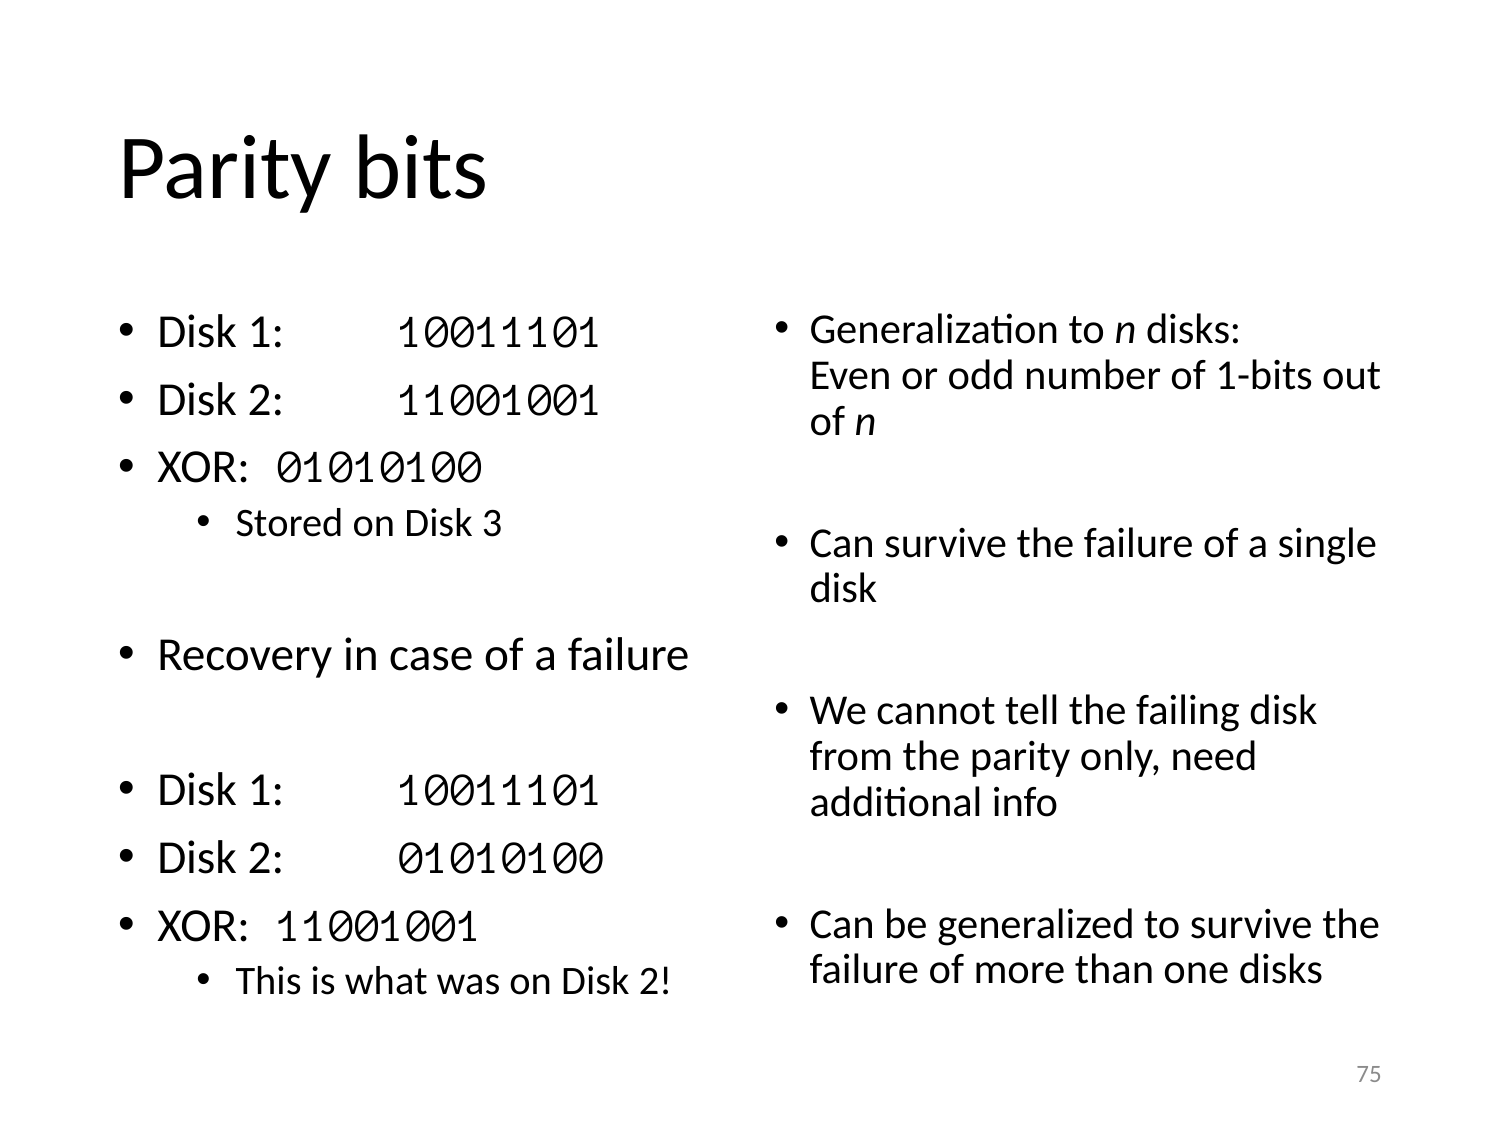

# Parity bits
Disk 1:   	10011101
Disk 2:	11001001
XOR:		01010100
Stored on Disk 3

Recovery in case of a failure

Disk 1: 	10011101
Disk 2:	01010100
XOR:		11001001
This is what was on Disk 2!
Generalization to n disks:
Even or odd number of 1-bits out of n

Can survive the failure of a single disk

We cannot tell the failing disk from the parity only, need additional info

Can be generalized to survive the failure of more than one disks
75